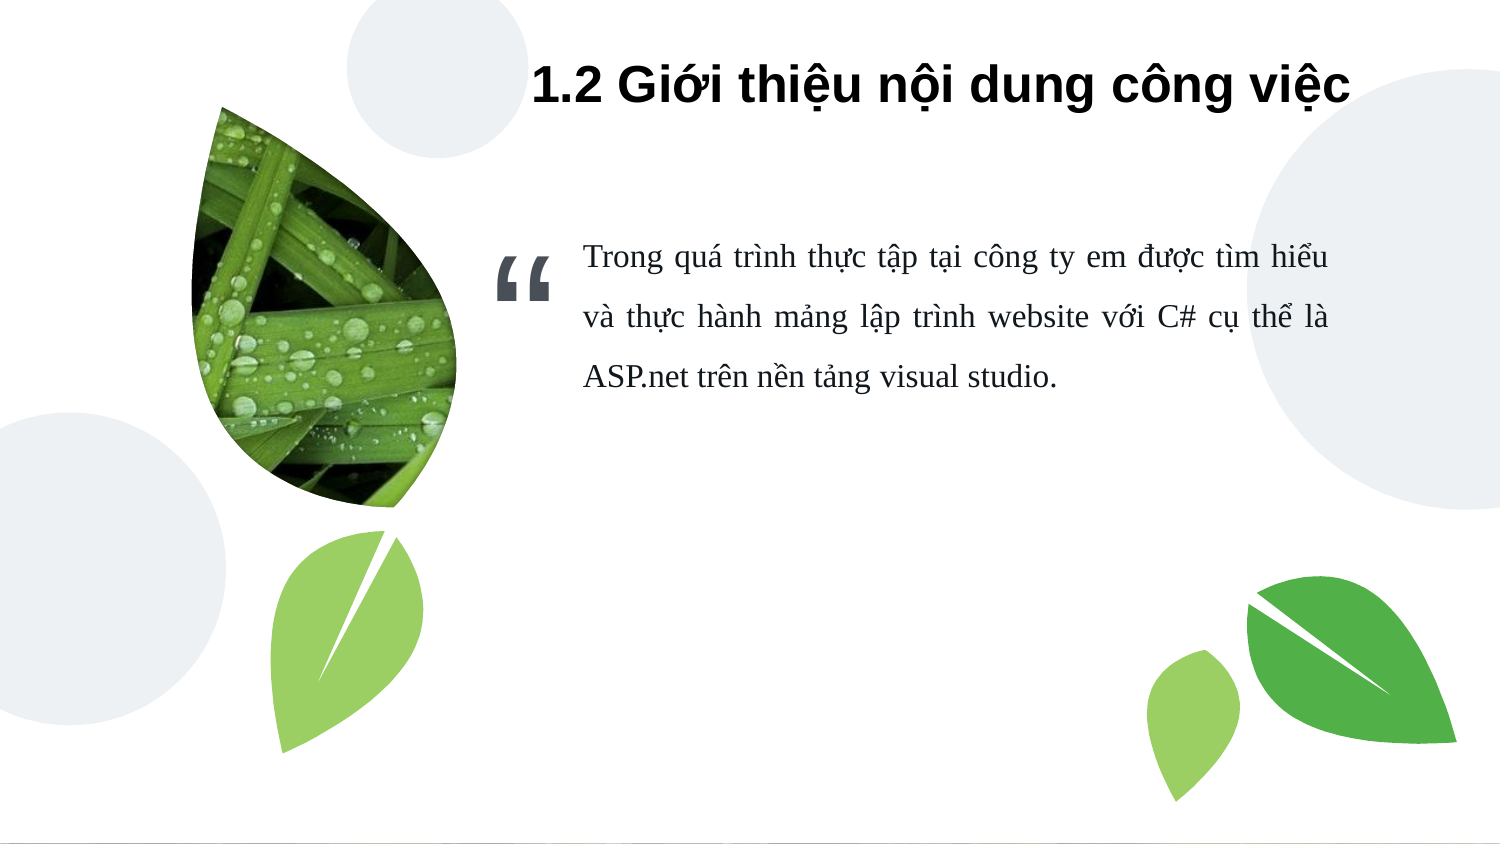

1.2 Giới thiệu nội dung công việc
Trong quá trình thực tập tại công ty em được tìm hiểu và thực hành mảng lập trình website với C# cụ thể là ASP.net trên nền tảng visual studio.